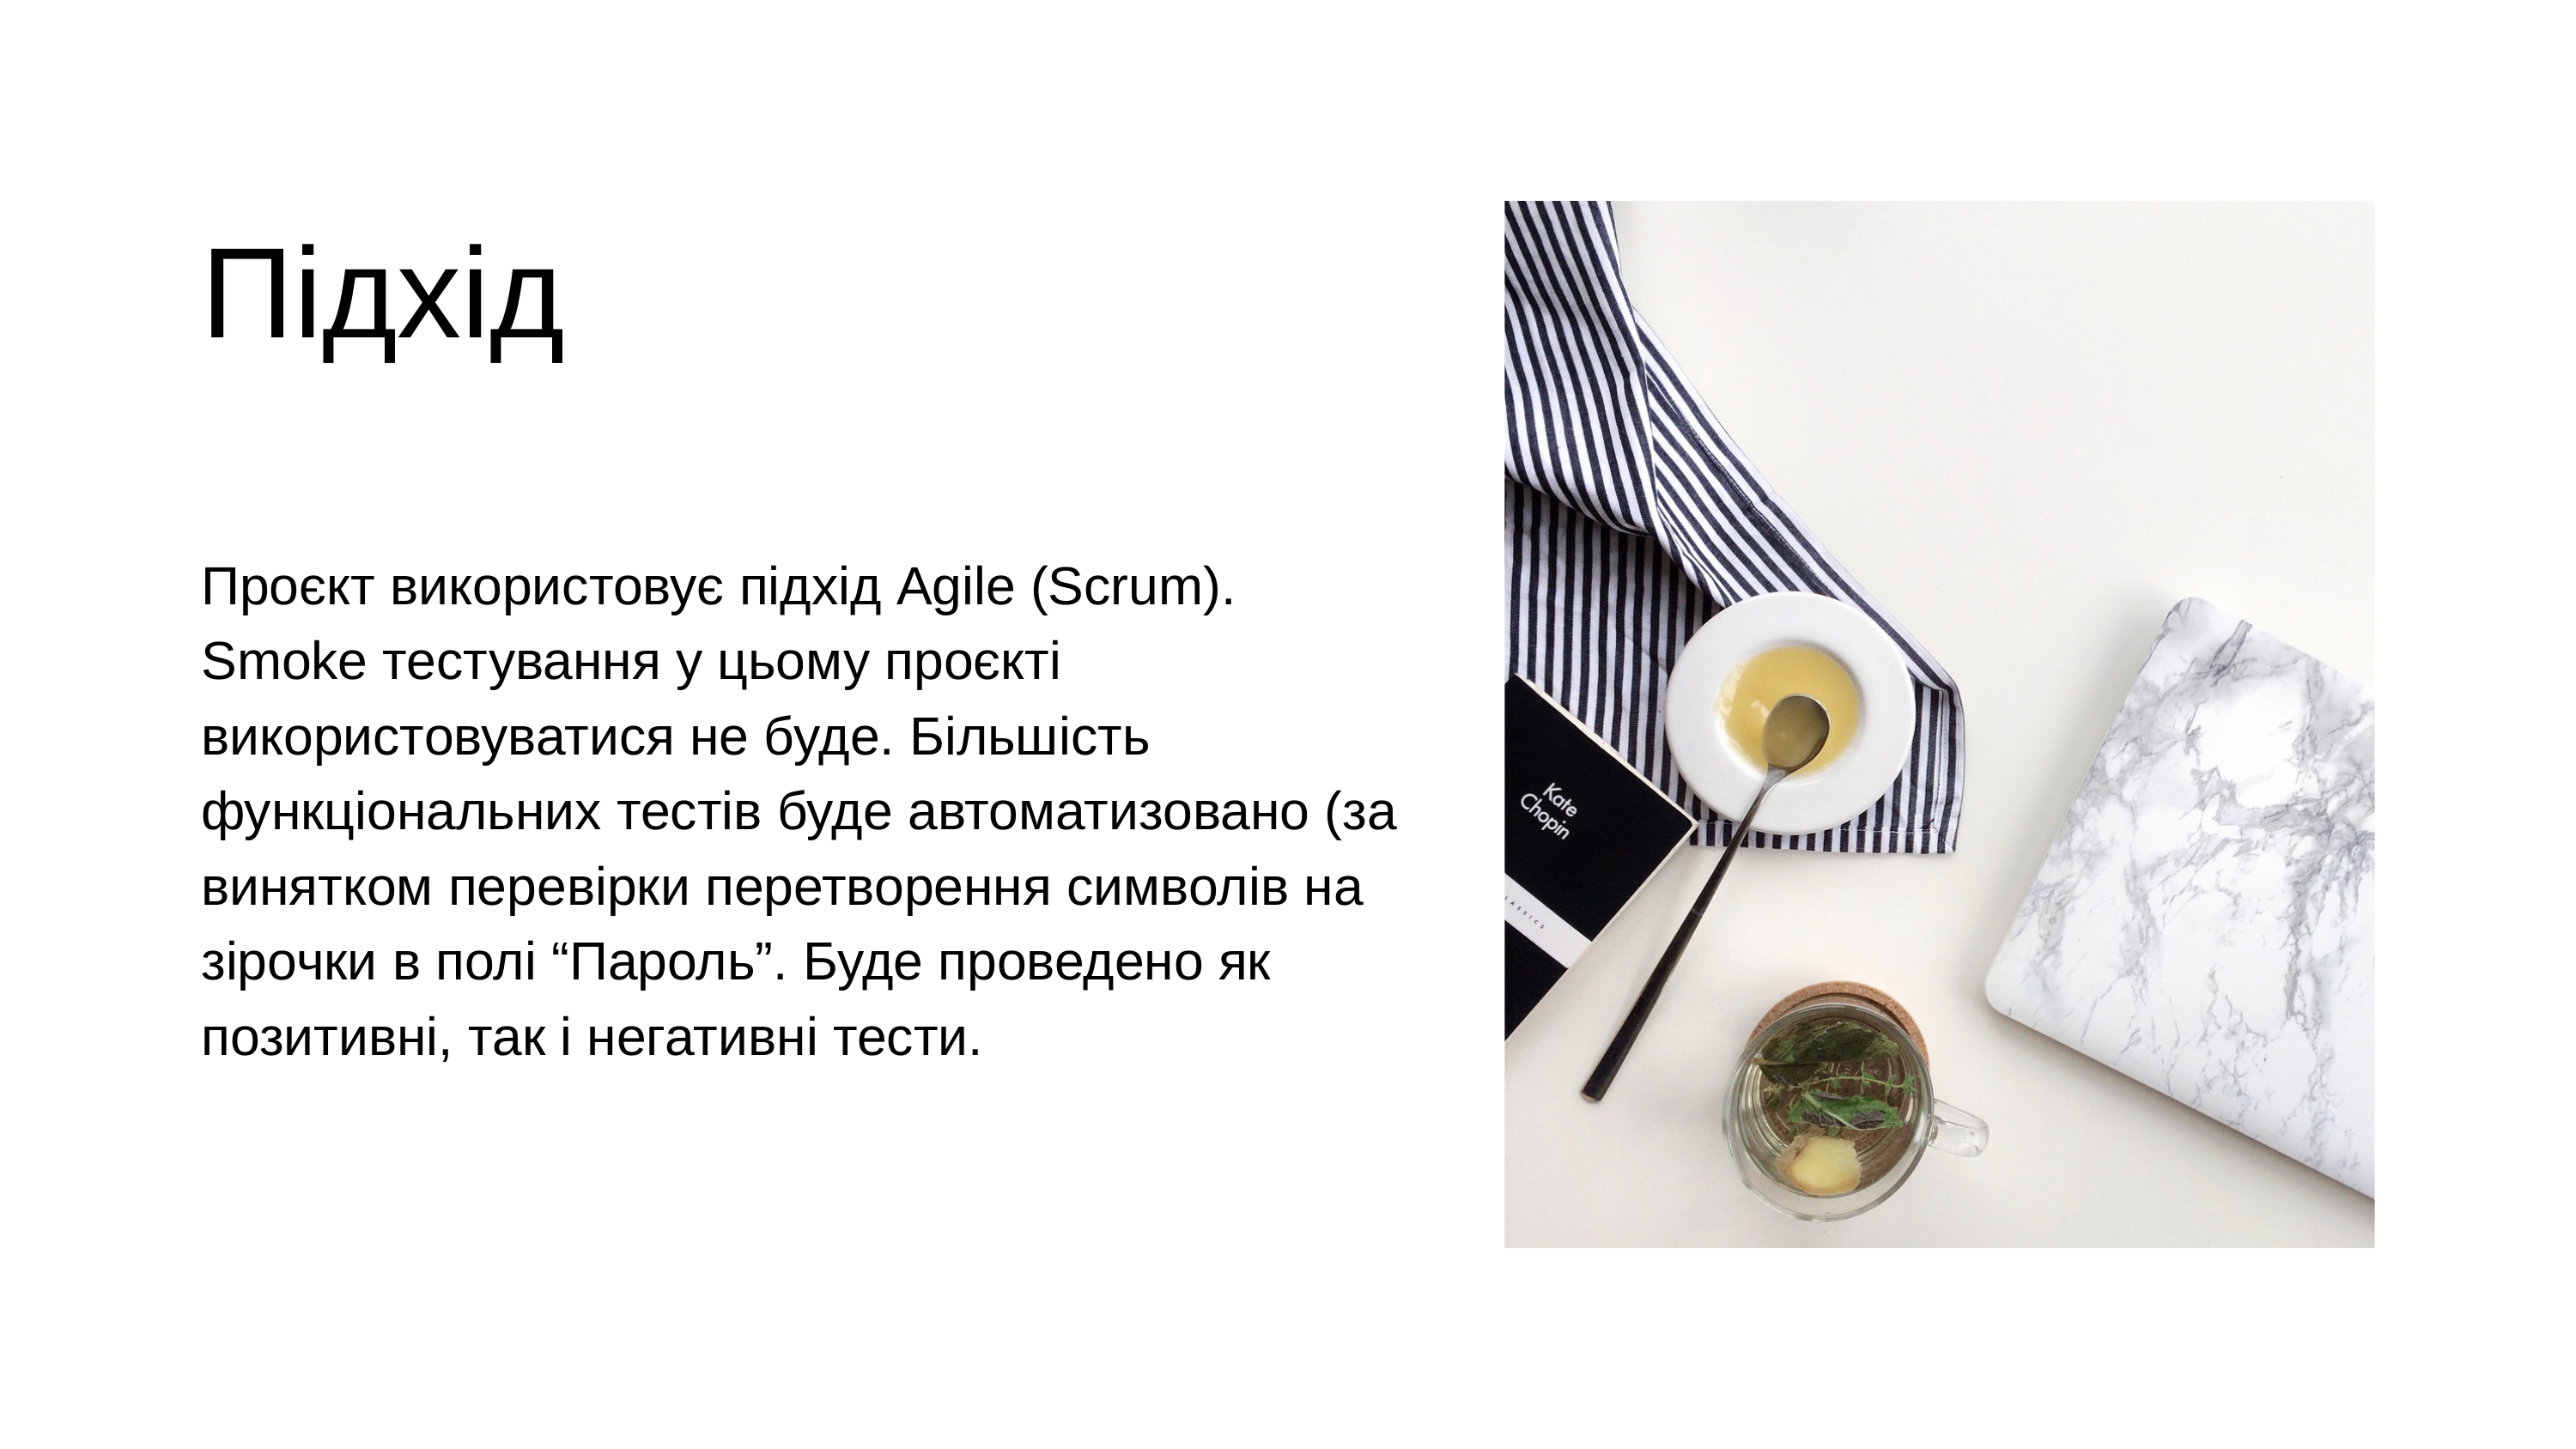

Підхід

Проєкт використовує підхід Agile (Scrum).
Smoke тестування у цьому проєкті використовуватися не буде. Більшість функціональних тестів буде автоматизовано (за винятком перевірки перетворення символів на зірочки в полі “Пароль”. Буде проведено як позитивні, так і негативні тести.